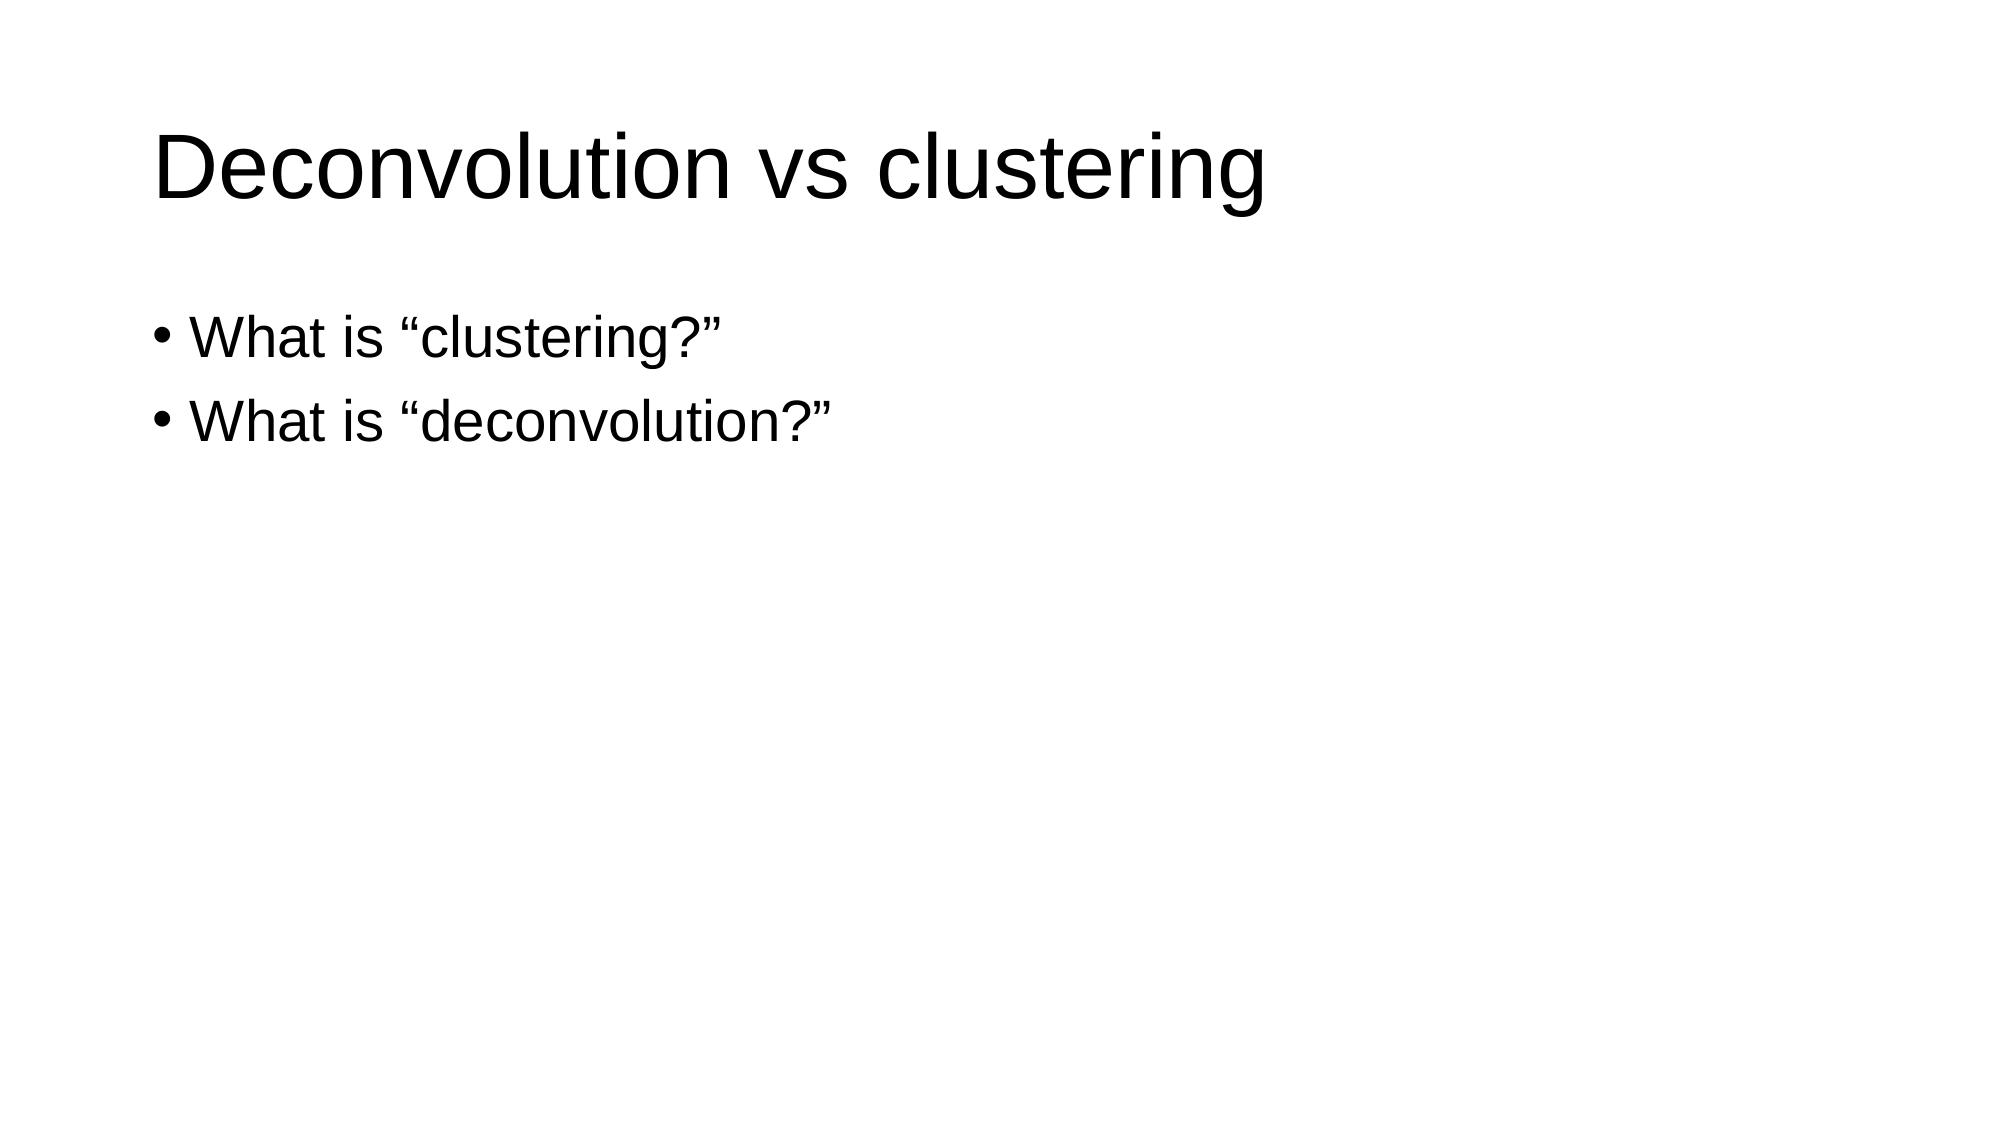

# Deconvolution vs clustering
What is “clustering?”
What is “deconvolution?”